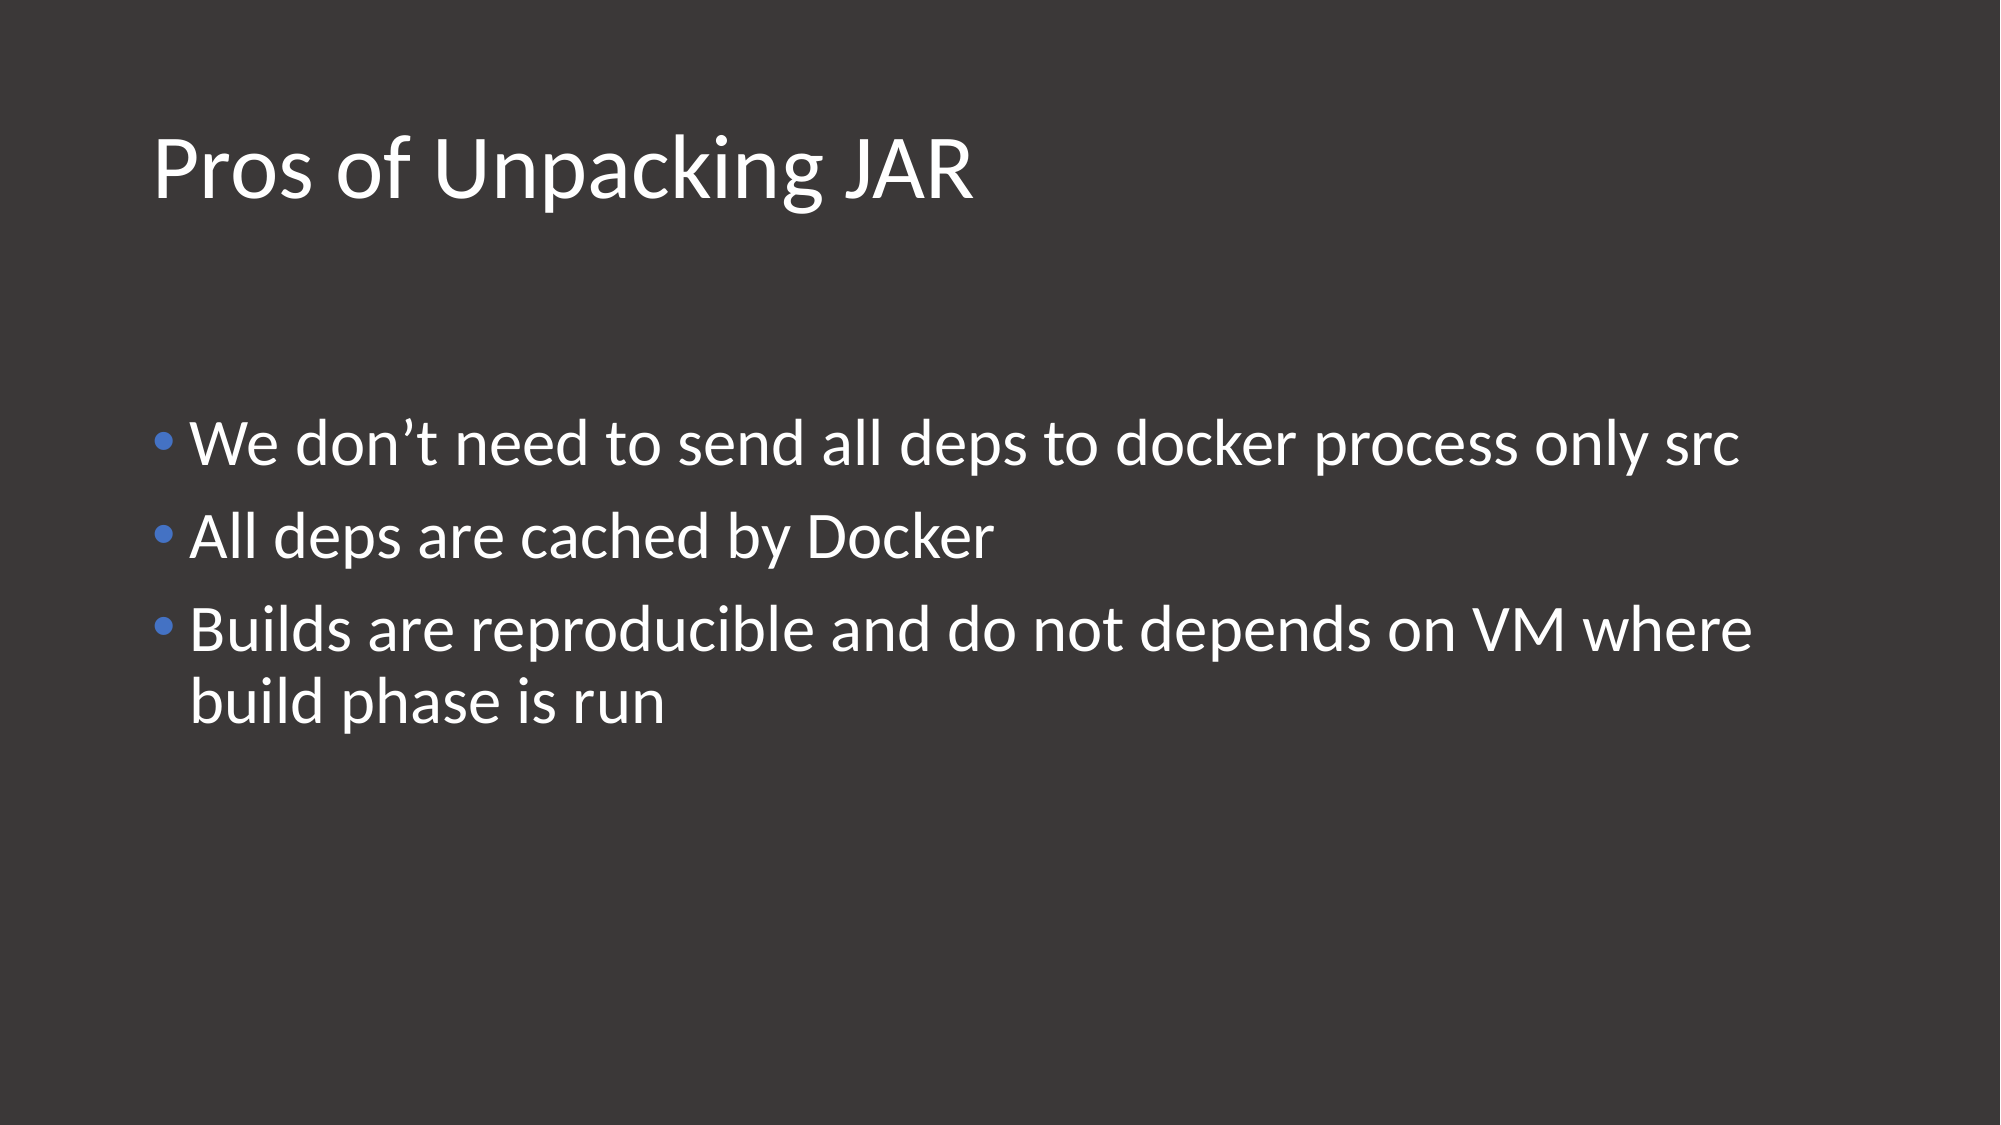

# Pros of Unpacking JAR

We don’t need to send all deps to docker process only src
All deps are cached by Docker
Builds are reproducible and do not depends on VM where build phase is run